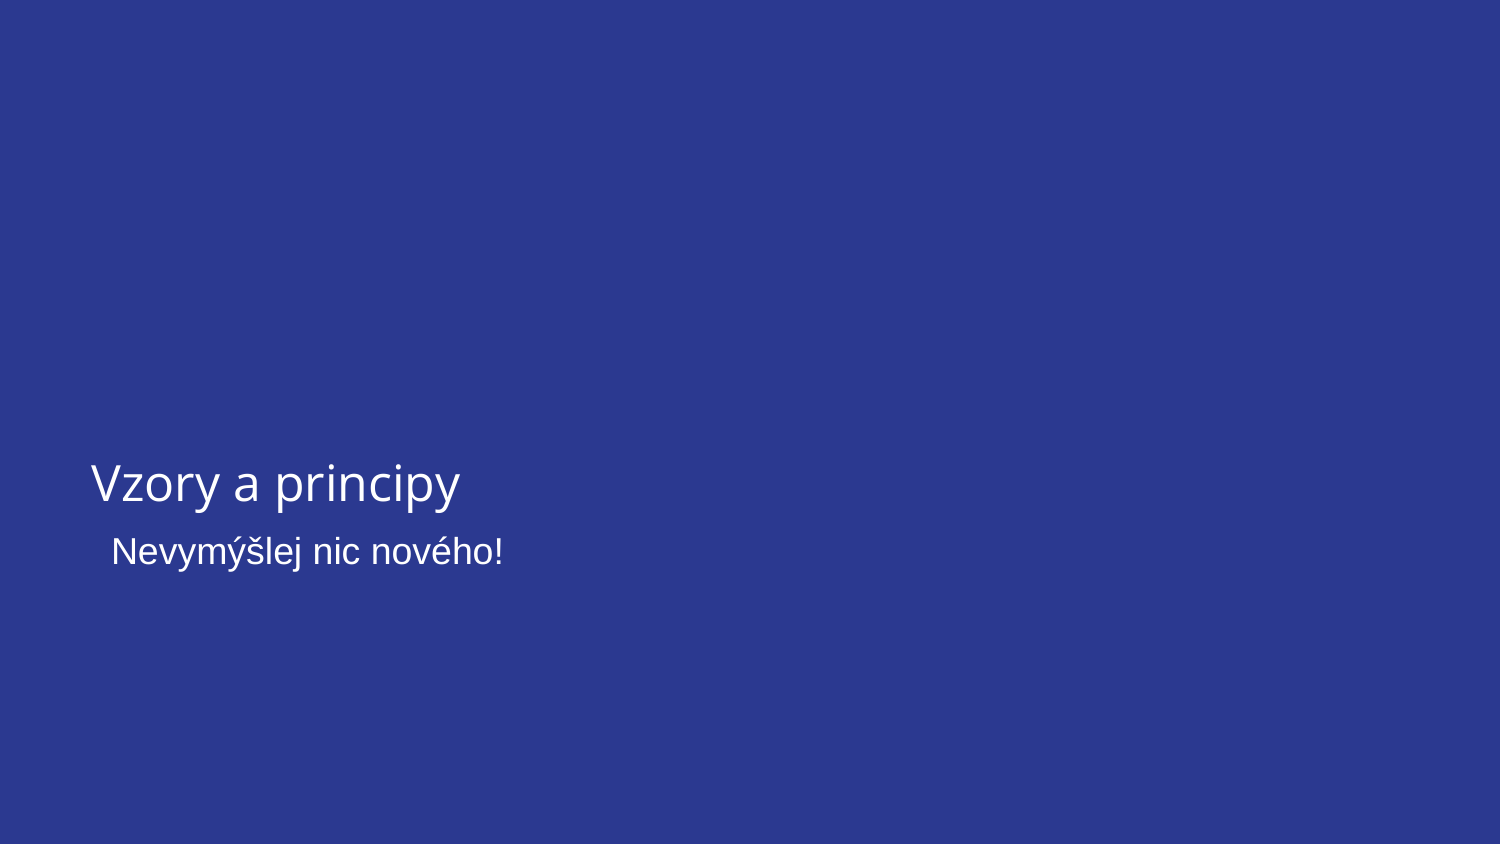

# Vzory a principy
Nevymýšlej nic nového!